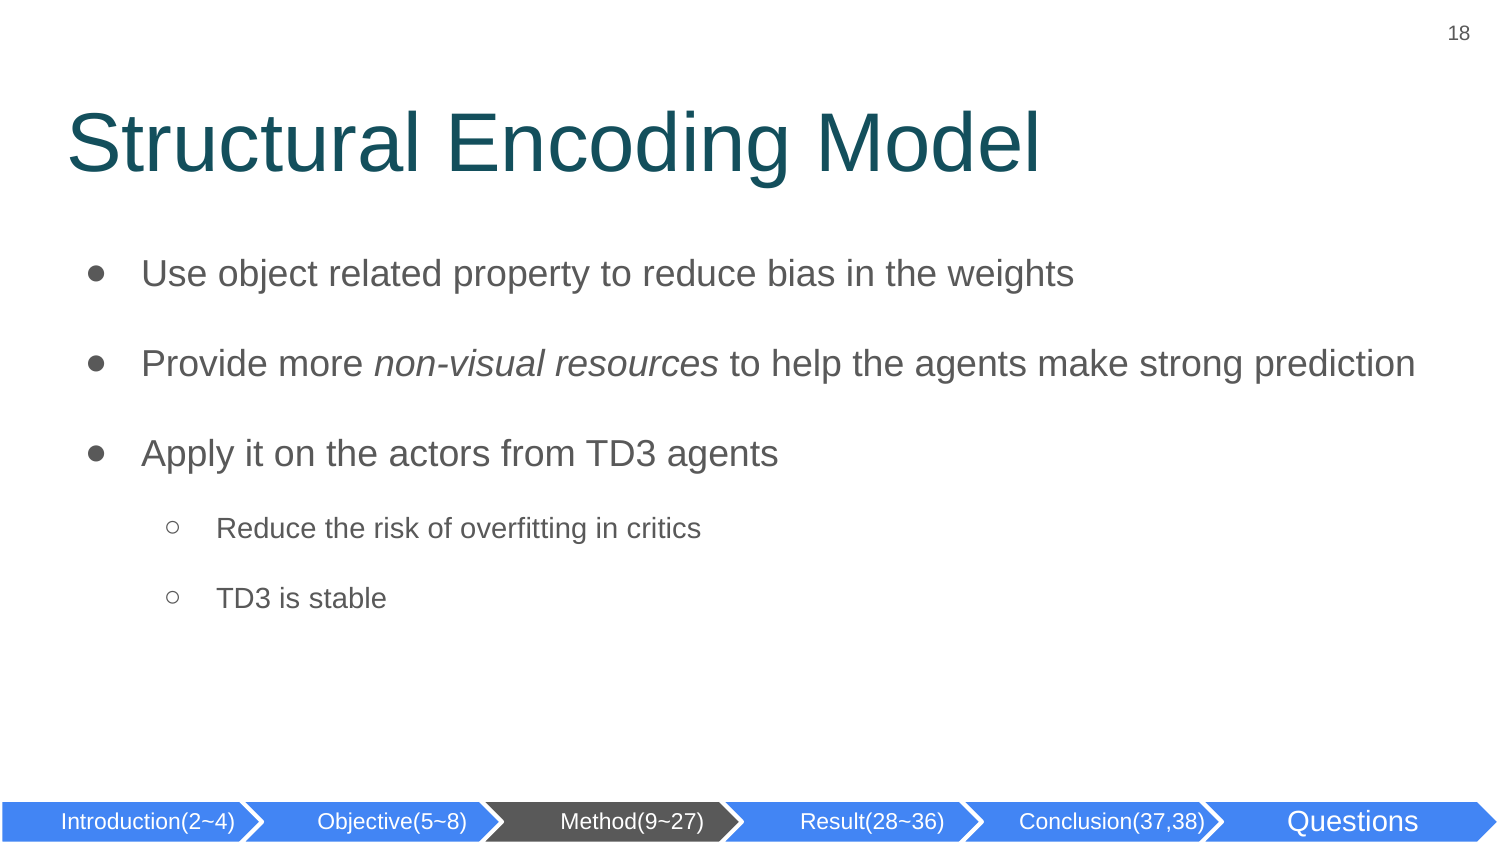

18
# Structural Encoding Model
Use object related property to reduce bias in the weights
Provide more non-visual resources to help the agents make strong prediction
Apply it on the actors from TD3 agents
Reduce the risk of overfitting in critics
TD3 is stable
Introduction(2~4)
Objective(5~8)
Method(9~27)
Result(28~36)
Conclusion(37,38)
Questions